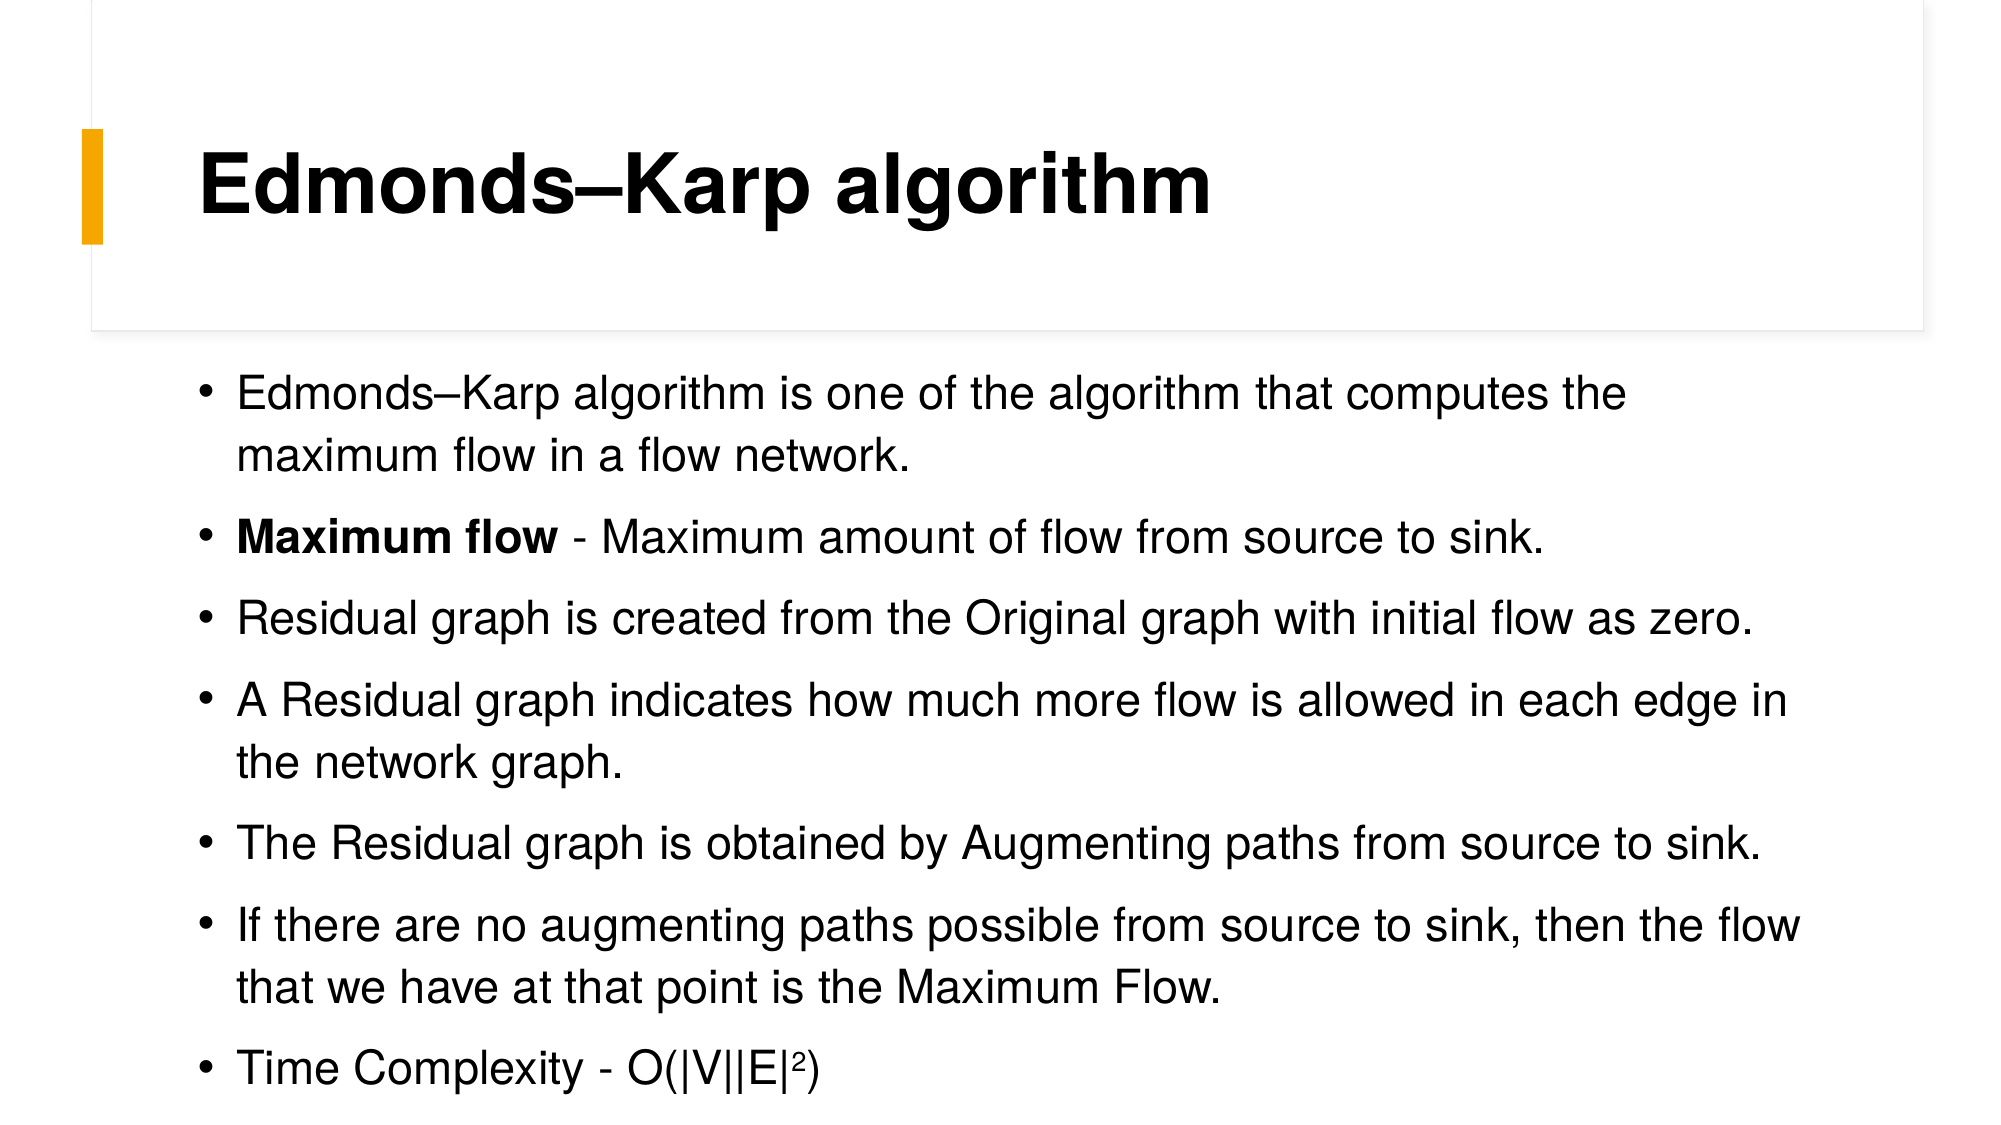

# Edmonds–Karp algorithm
Edmonds–Karp algorithm is one of the algorithm that computes the maximum flow in a flow network.
Maximum flow - Maximum amount of flow from source to sink.
Residual graph is created from the Original graph with initial flow as zero.
A Residual graph indicates how much more flow is allowed in each edge in the network graph.
The Residual graph is obtained by Augmenting paths from source to sink.
If there are no augmenting paths possible from source to sink, then the flow that we have at that point is the Maximum Flow.
Time Complexity - O(|V||E|2)